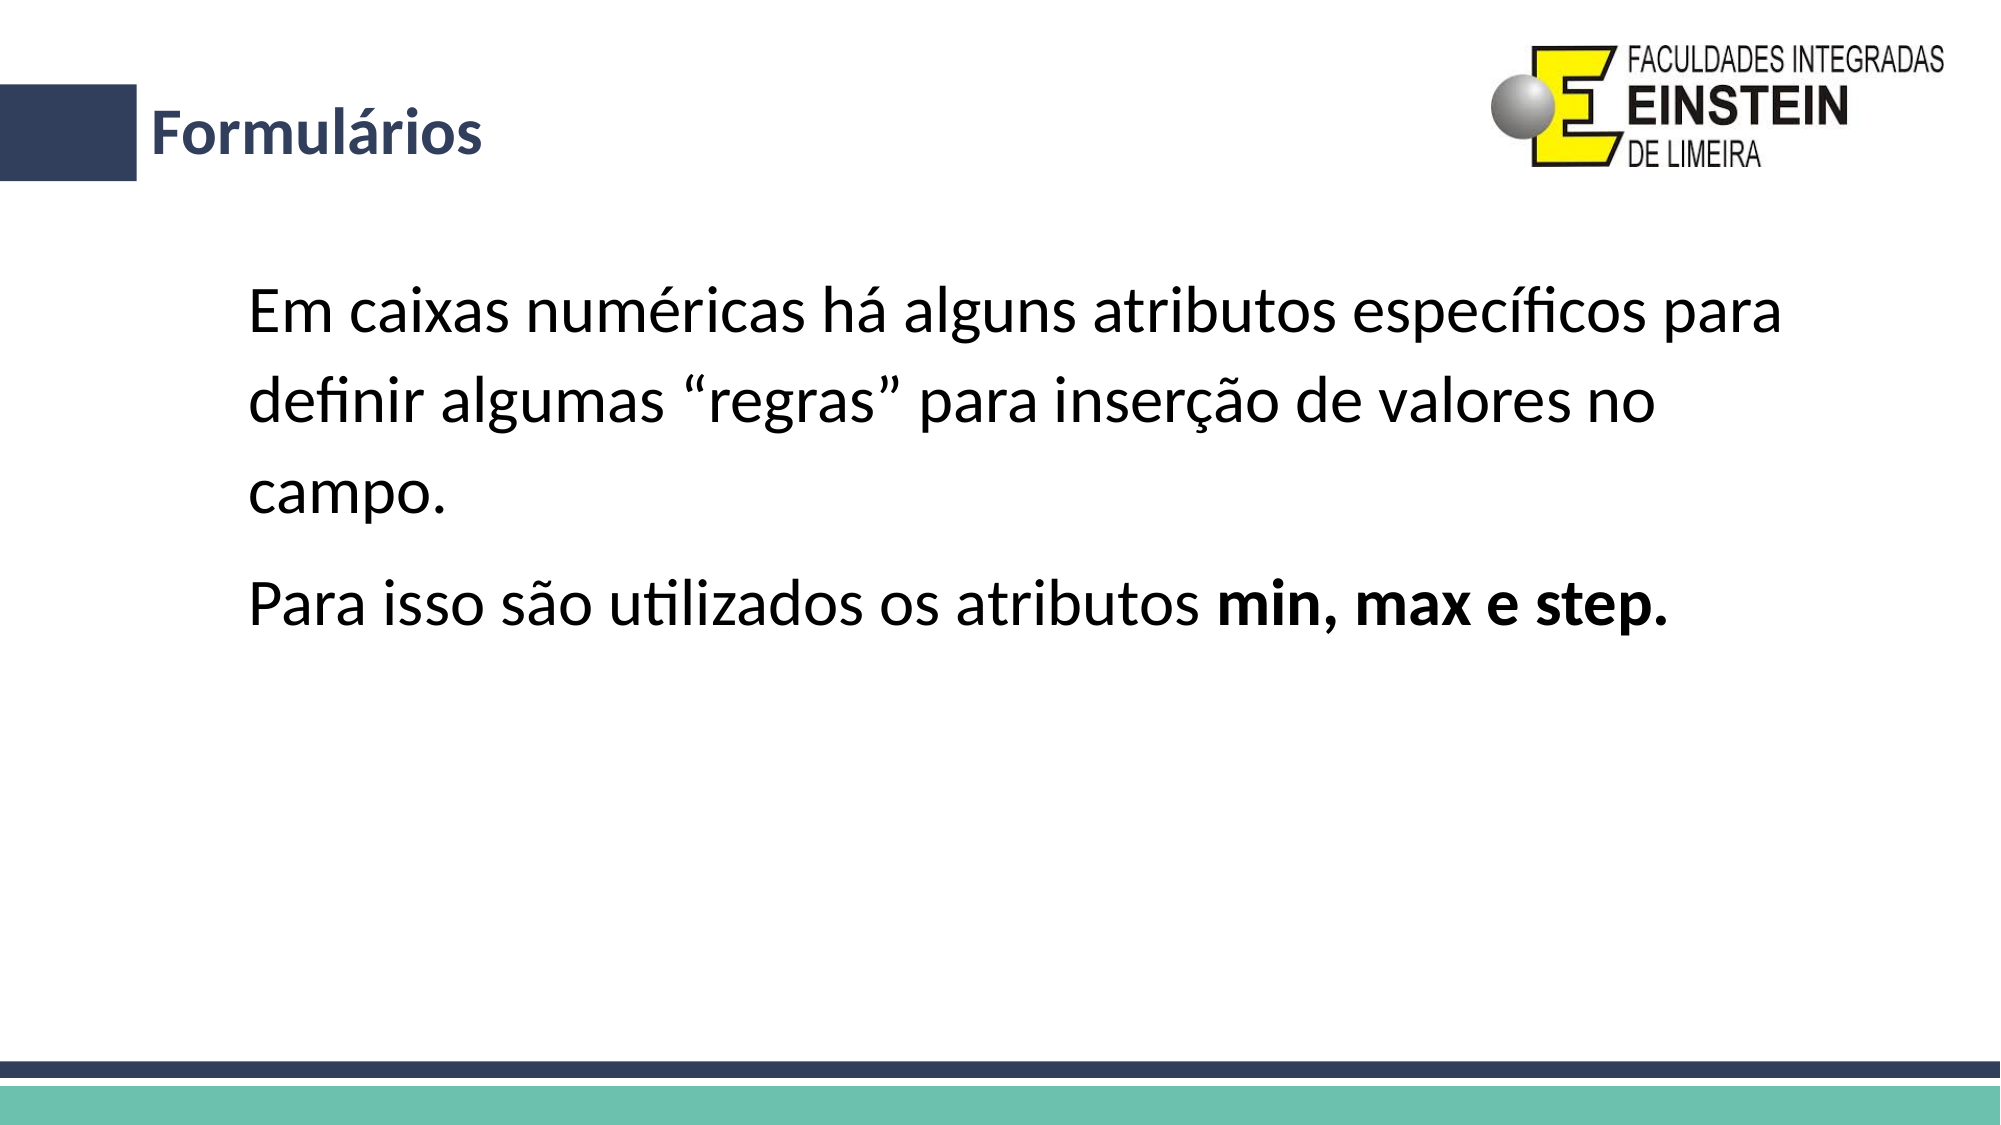

# Formulários
Em caixas numéricas há alguns atributos específicos para definir algumas “regras” para inserção de valores no campo.
Para isso são utilizados os atributos min, max e step.